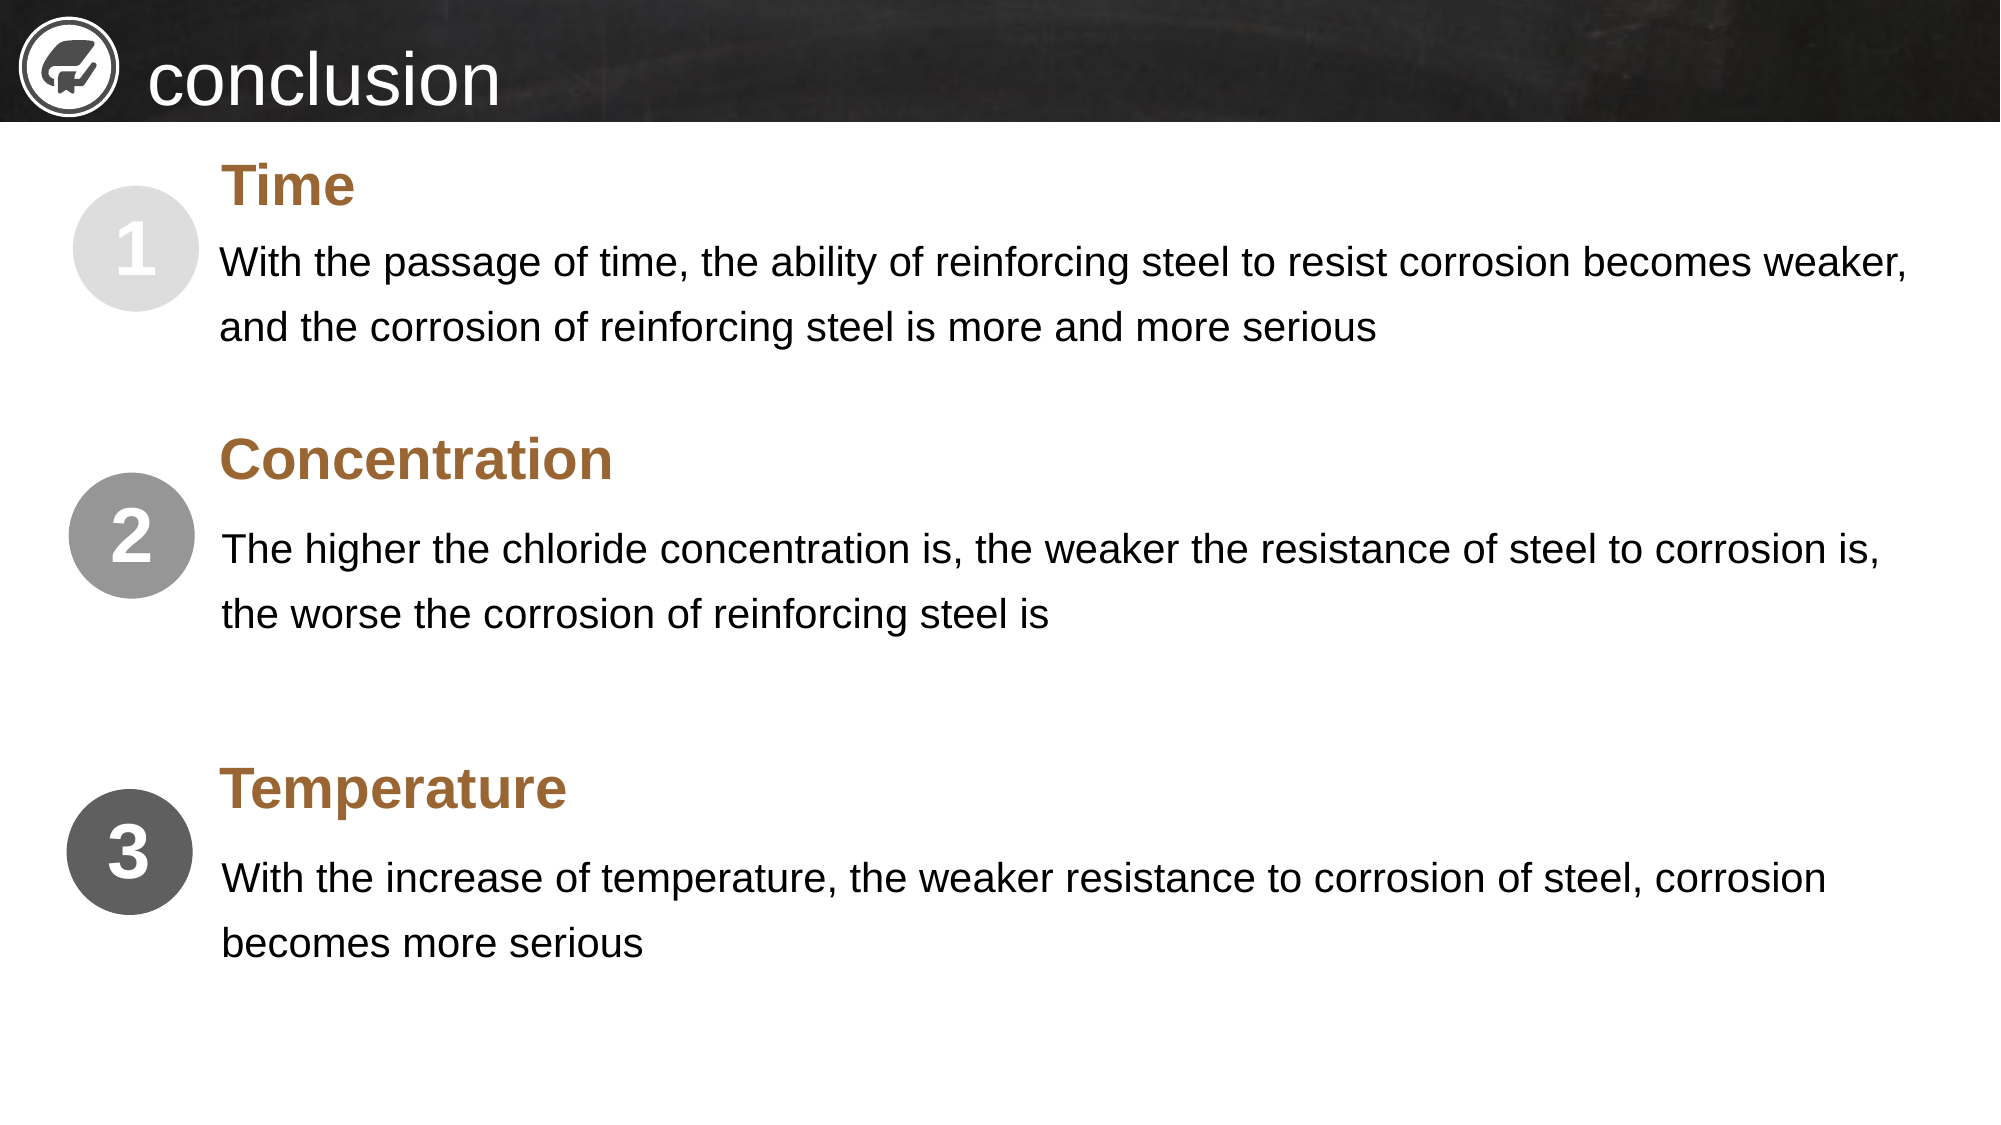

conclusion

Time

1
With the passage of time, the ability of reinforcing steel to resist corrosion becomes weaker, and the corrosion of reinforcing steel is more and more serious
Concentration

2
The higher the chloride concentration is, the weaker the resistance of steel to corrosion is, the worse the corrosion of reinforcing steel is
Temperature

3
With the increase of temperature, the weaker resistance to corrosion of steel, corrosion becomes more serious